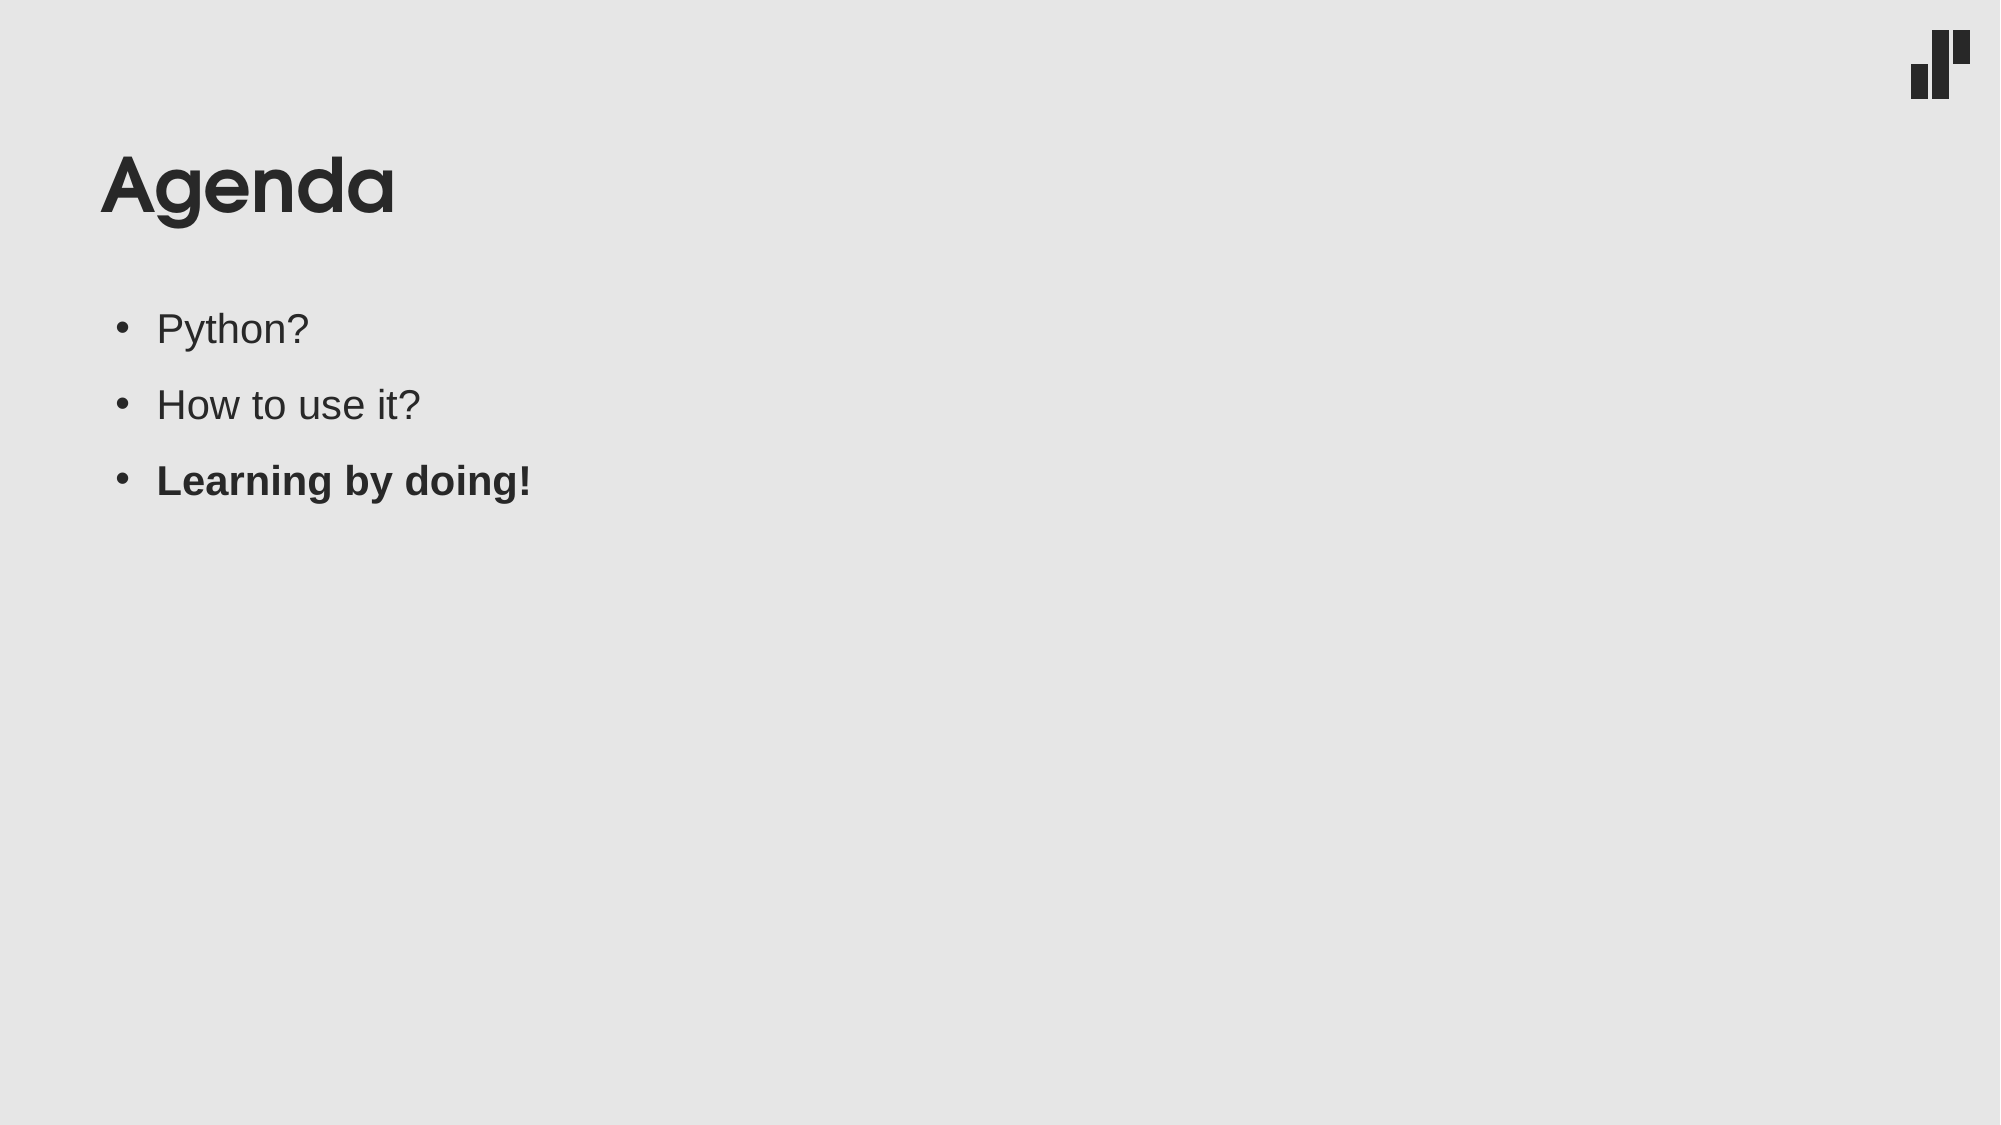

# Agenda
Python?
How to use it?
Learning by doing!